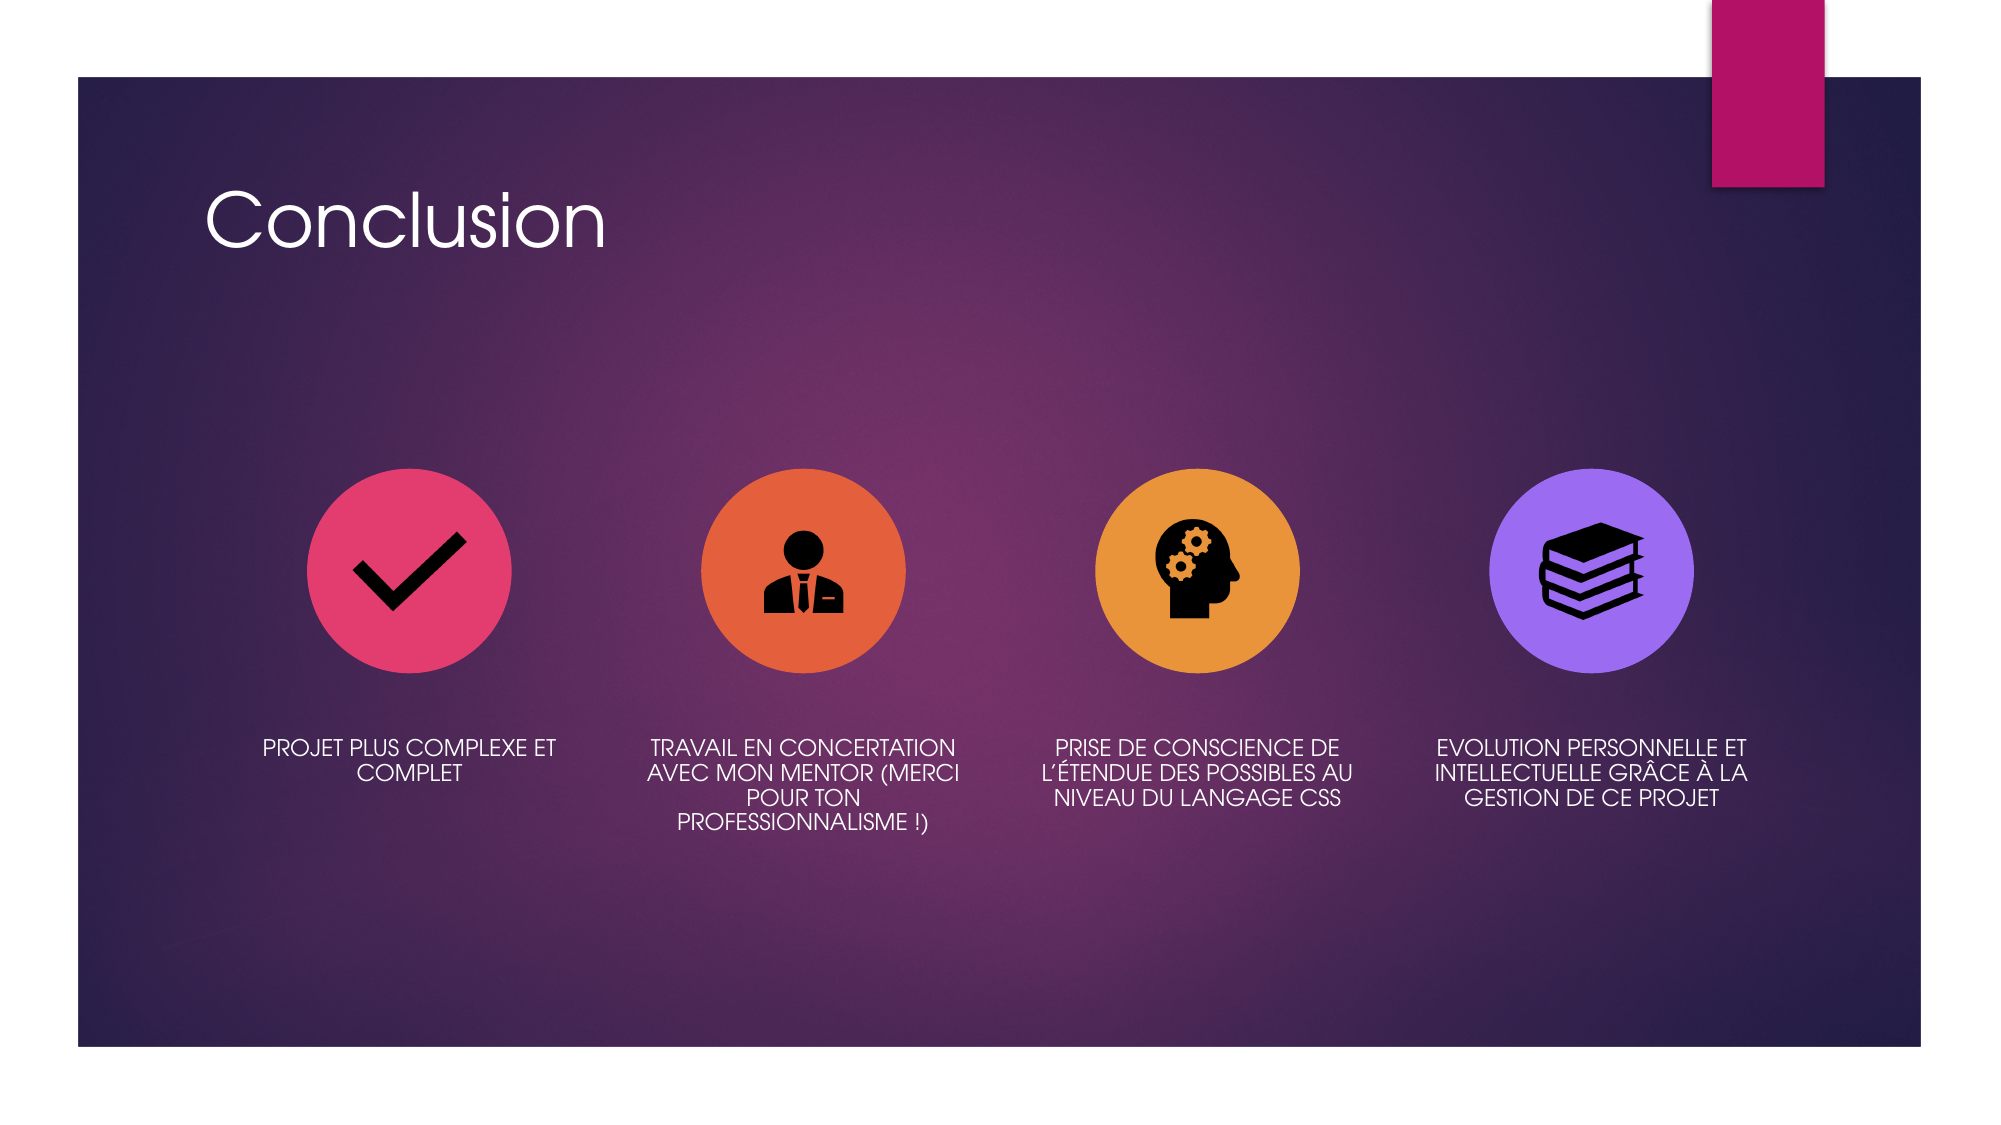

# Conclusion
Projet plus complexe et complet
Travail en concertation avec mon mentor (Merci pour ton professionnalisme !)
Prise de conscience de l’étendue des possibles au niveau du langage CSS
Evolution personnelle et intellectuelle grâce à la gestion de ce projet